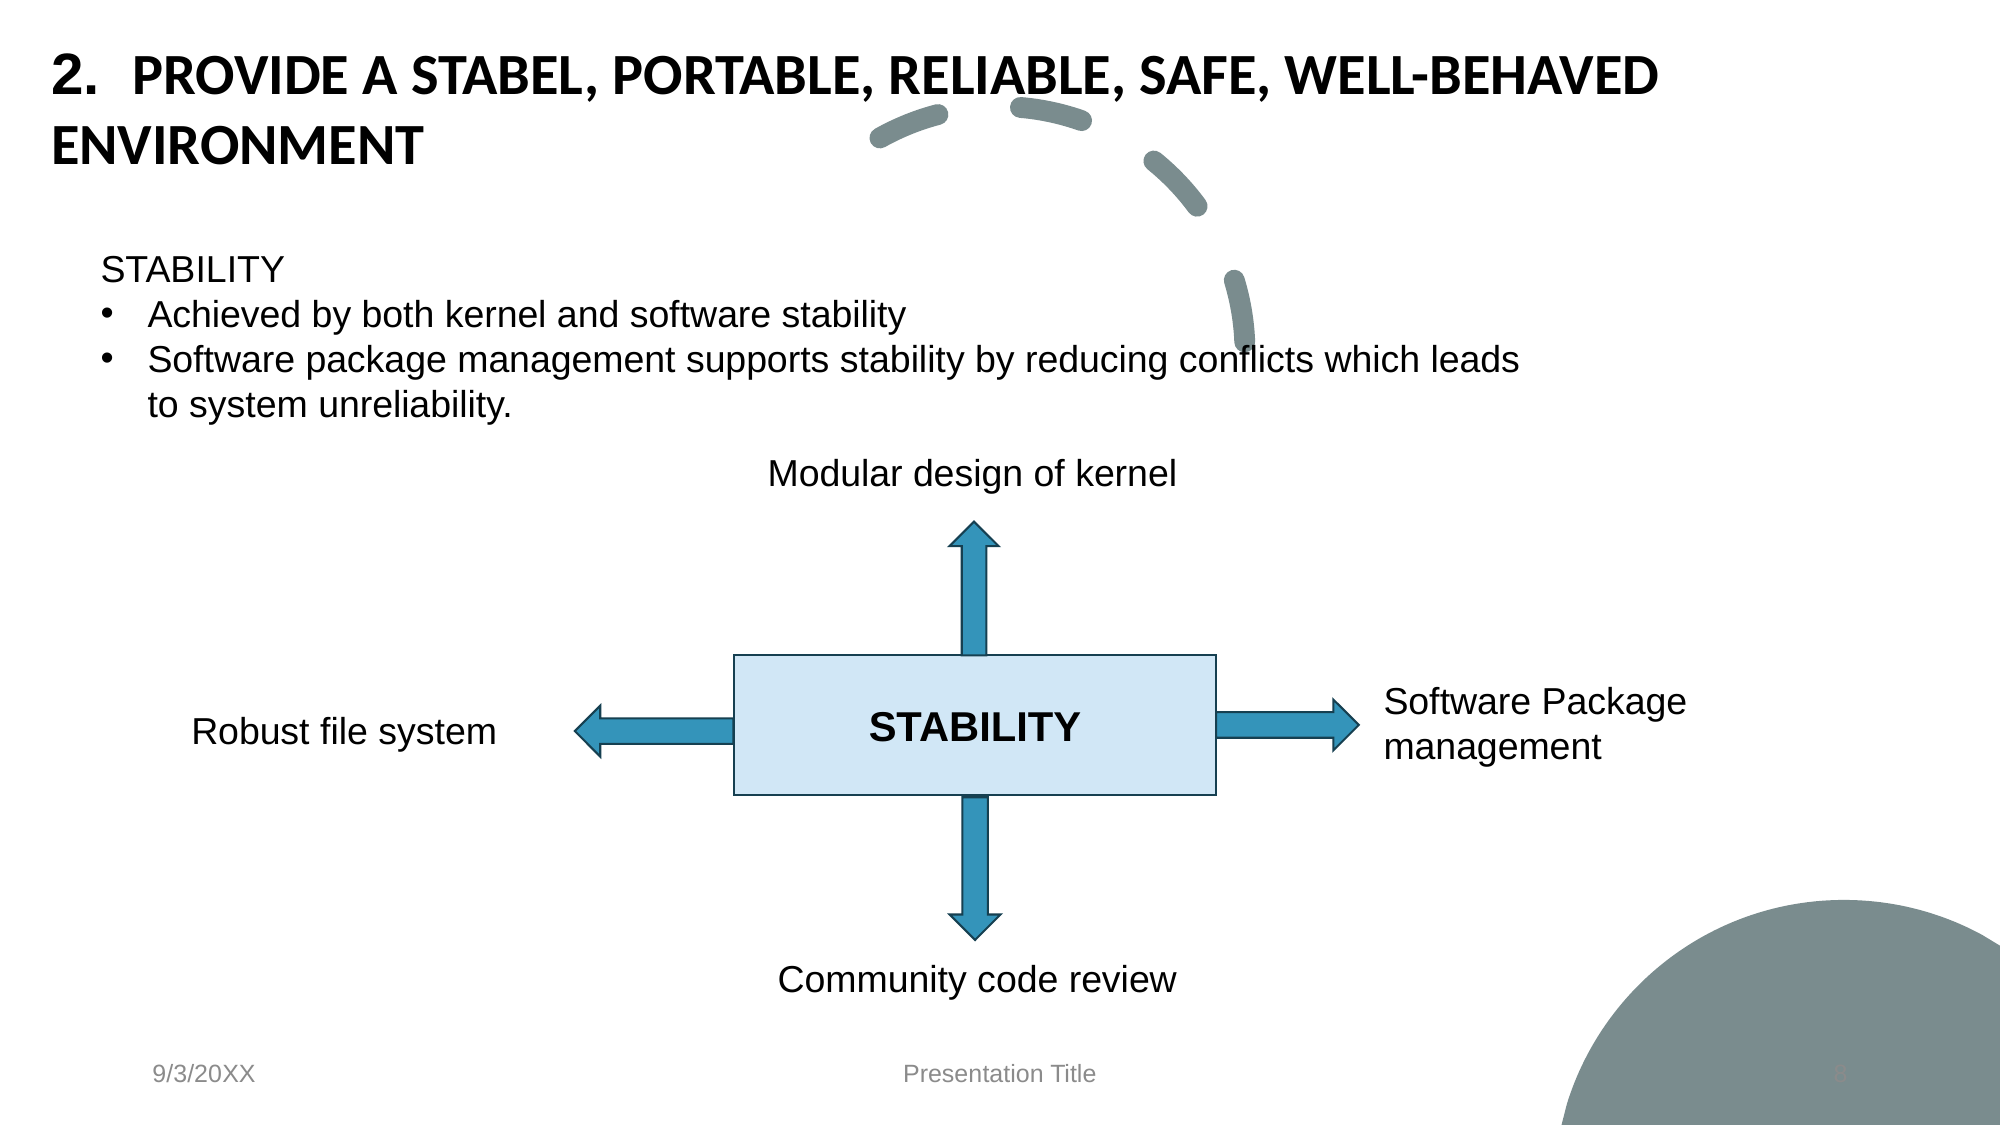

2.  PROVIDE A STABEL, PORTABLE, RELIABLE, SAFE, WELL-BEHAVED ENVIRONMENT

STABILITY
Achieved by both kernel and software stability
Software package management supports stability by reducing conflicts which leads to system unreliability.
Modular design of kernel

STABILITY
Software Package management
Robust file system

Community code review
9/3/20XX
Presentation Title
8